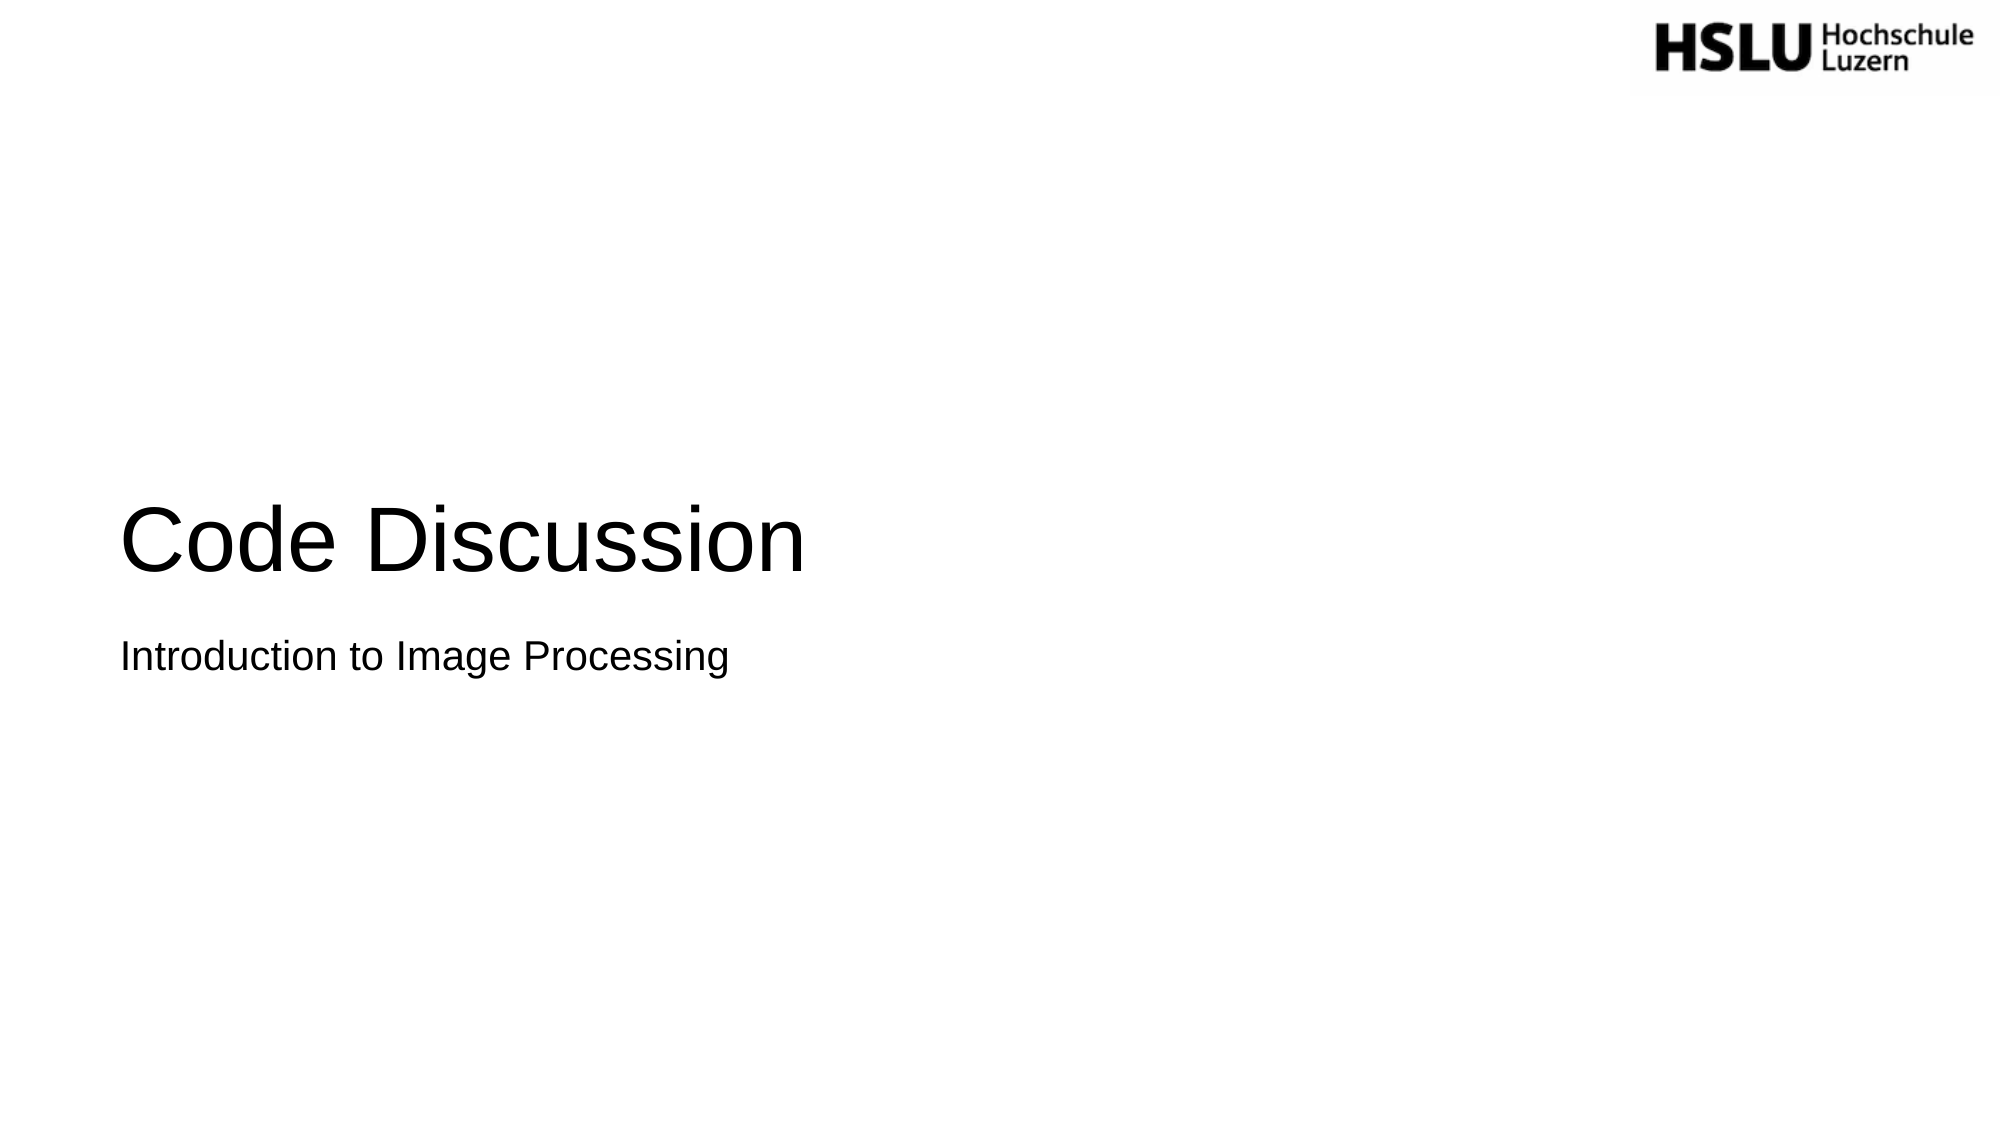

# Code Discussion
Introduction to Image Processing